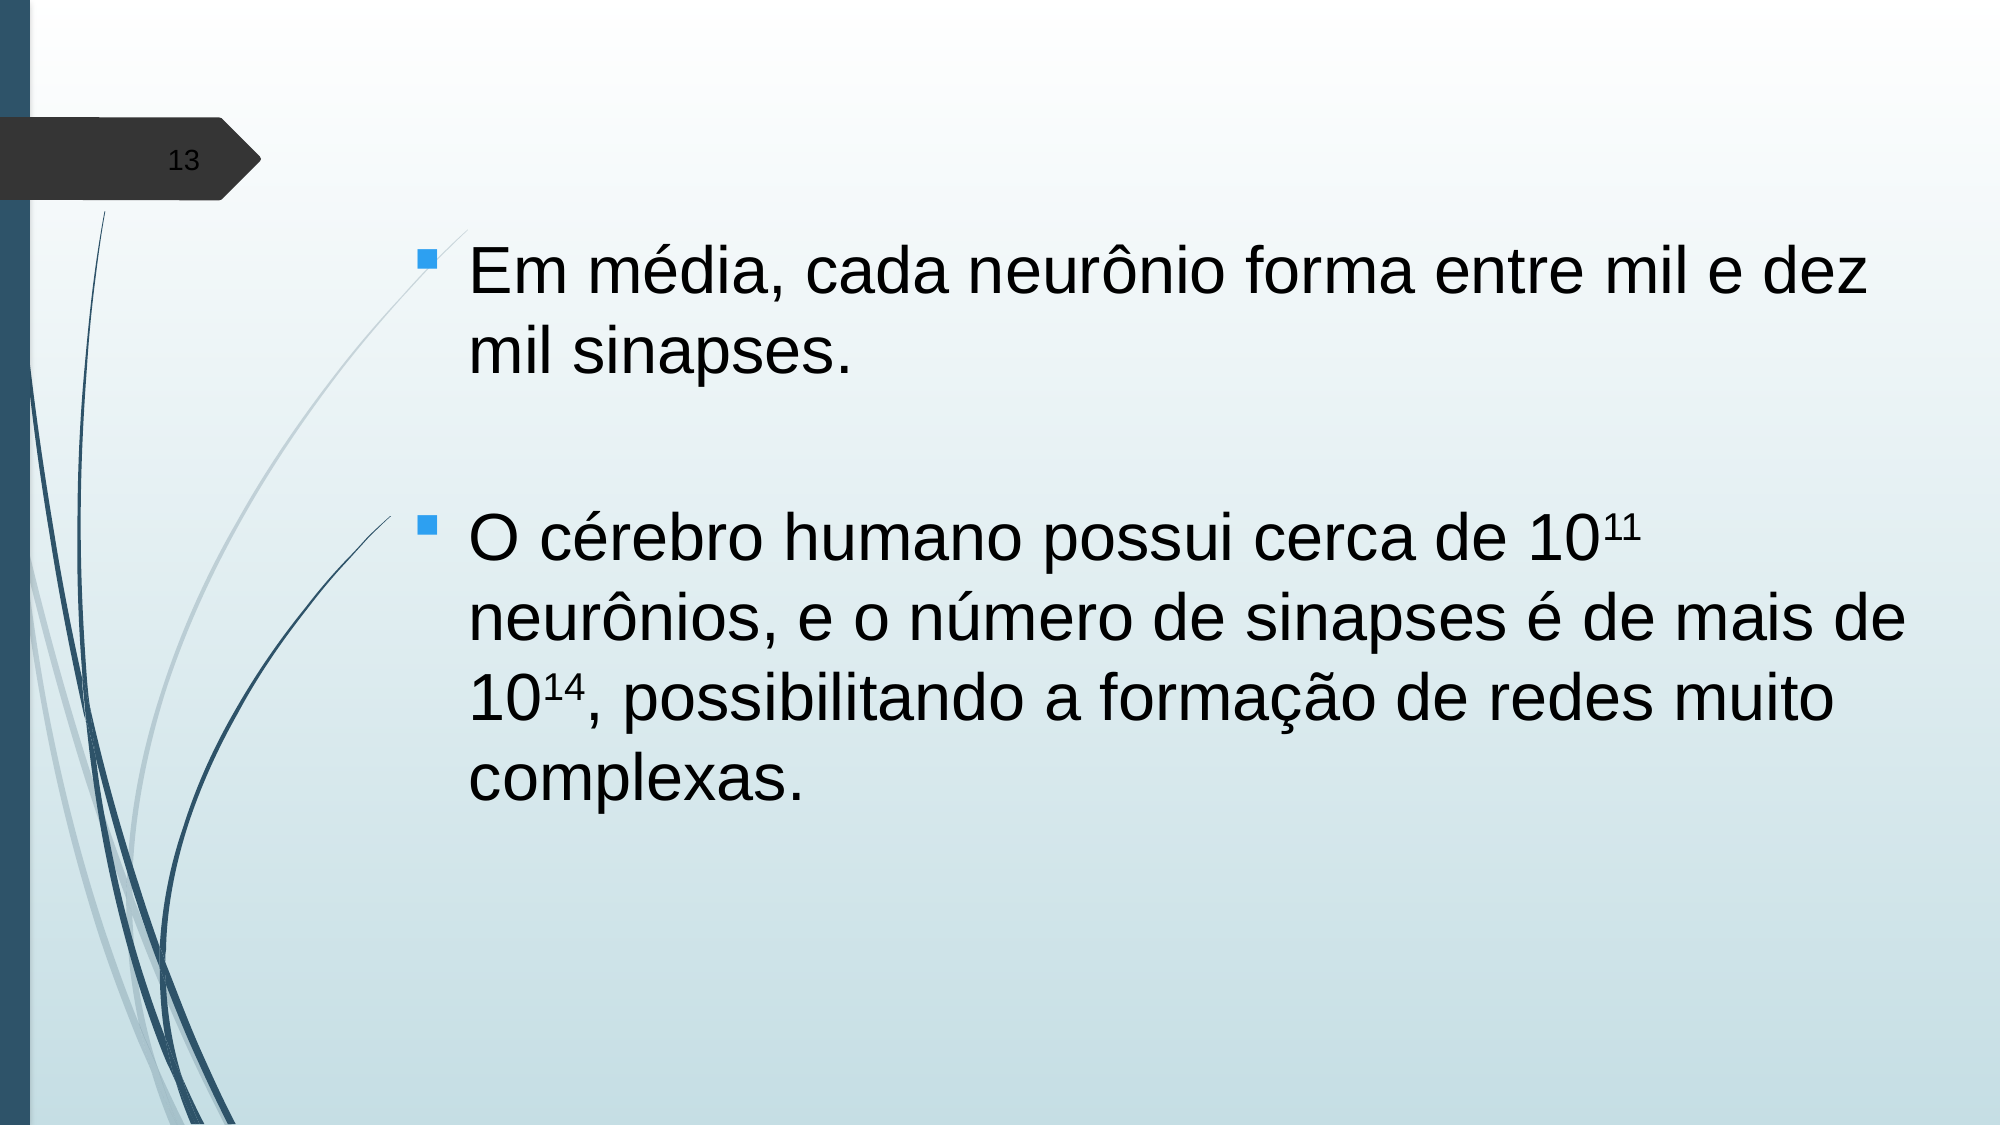

13
Em média, cada neurônio forma entre mil e dez mil sinapses.

O cérebro humano possui cerca de 1011 neurônios, e o número de sinapses é de mais de 1014, possibilitando a formação de redes muito complexas.